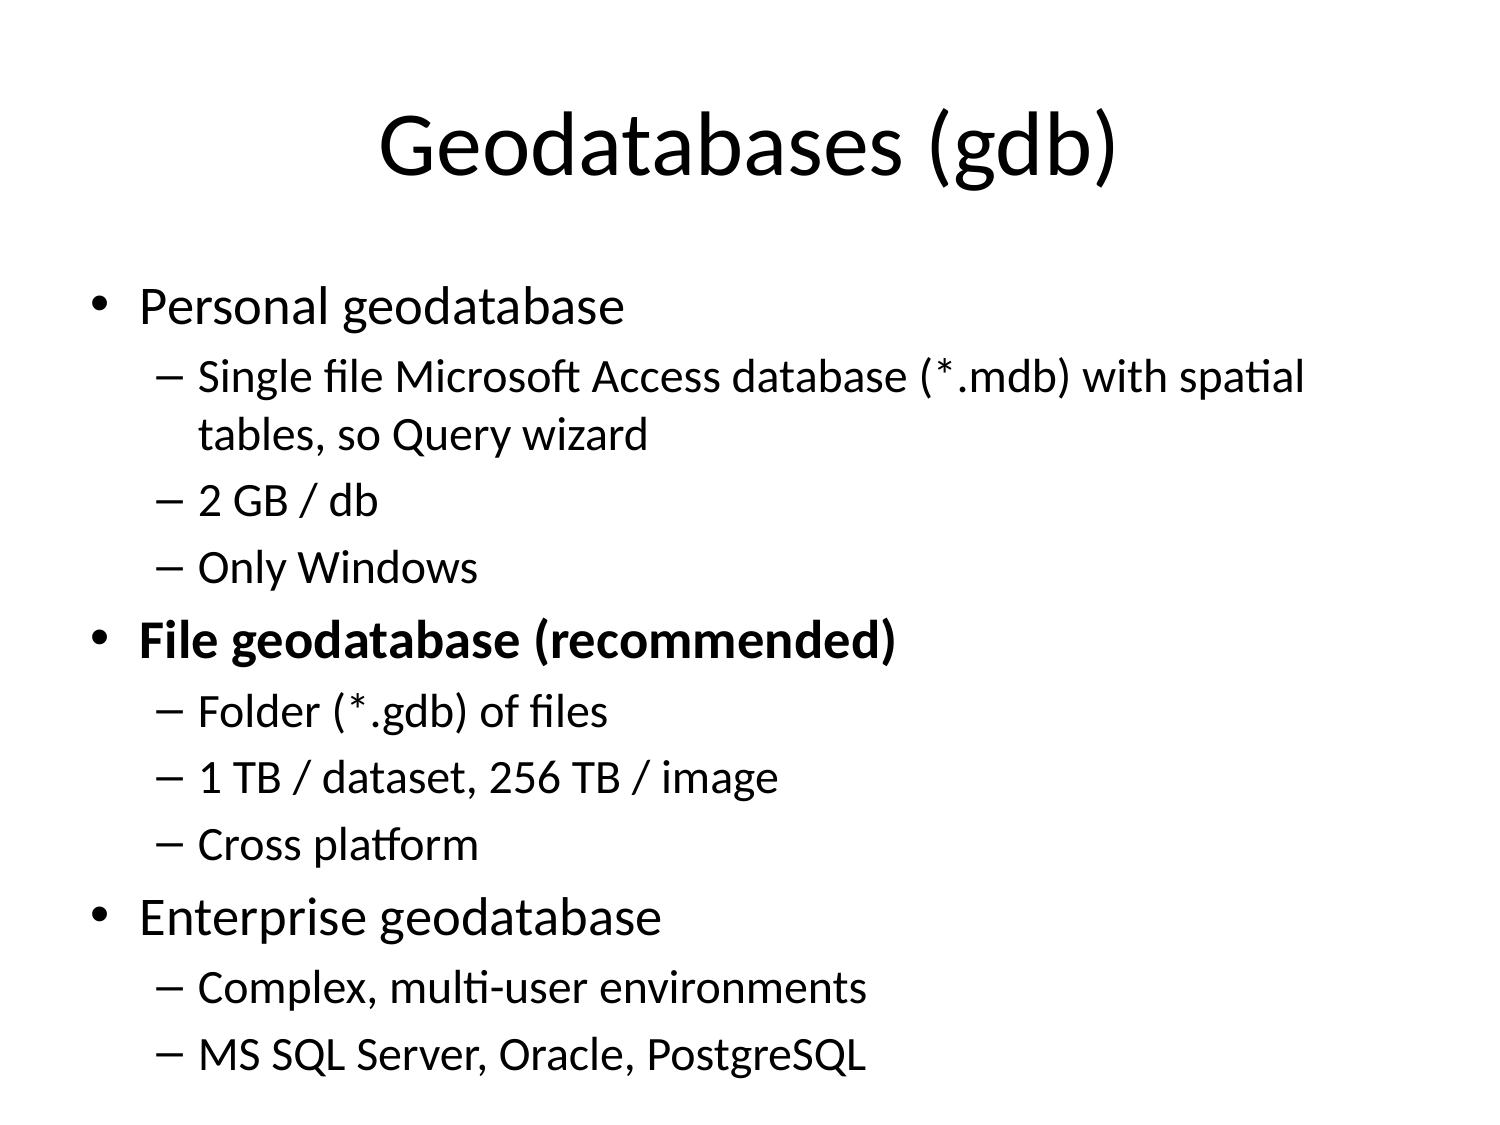

# Geodatabases (gdb)
Personal geodatabase
Single file Microsoft Access database (*.mdb) with spatial tables, so Query wizard
2 GB / db
Only Windows
File geodatabase (recommended)
Folder (*.gdb) of files
1 TB / dataset, 256 TB / image
Cross platform
Enterprise geodatabase
Complex, multi-user environments
MS SQL Server, Oracle, PostgreSQL